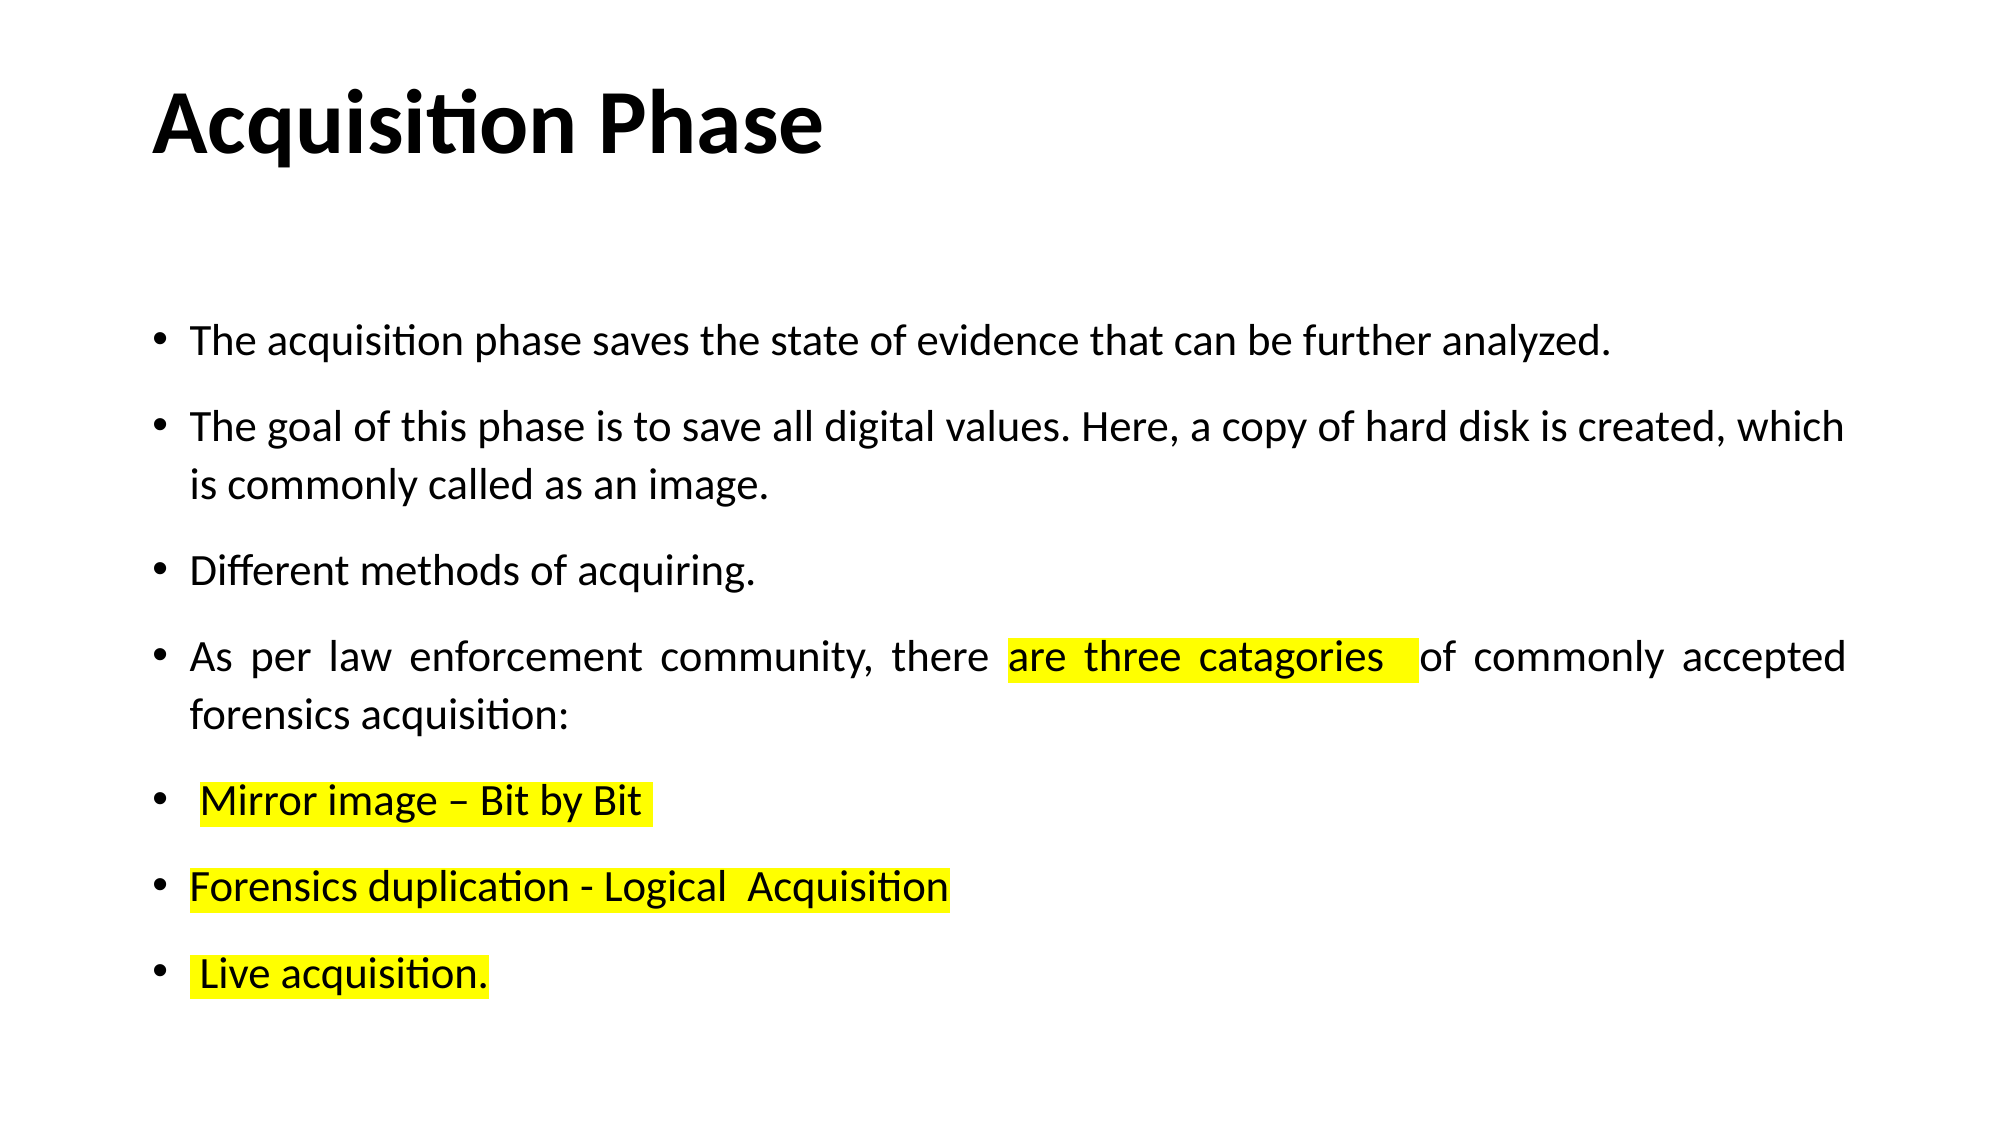

# Acquisition Phase
The acquisition phase saves the state of evidence that can be further analyzed.
The goal of this phase is to save all digital values. Here, a copy of hard disk is created, which is commonly called as an image.
Different methods of acquiring.
As per law enforcement community, there are three catagories  of commonly accepted forensics acquisition:
 Mirror image – Bit by Bit
Forensics duplication - Logical  Acquisition
 Live acquisition.